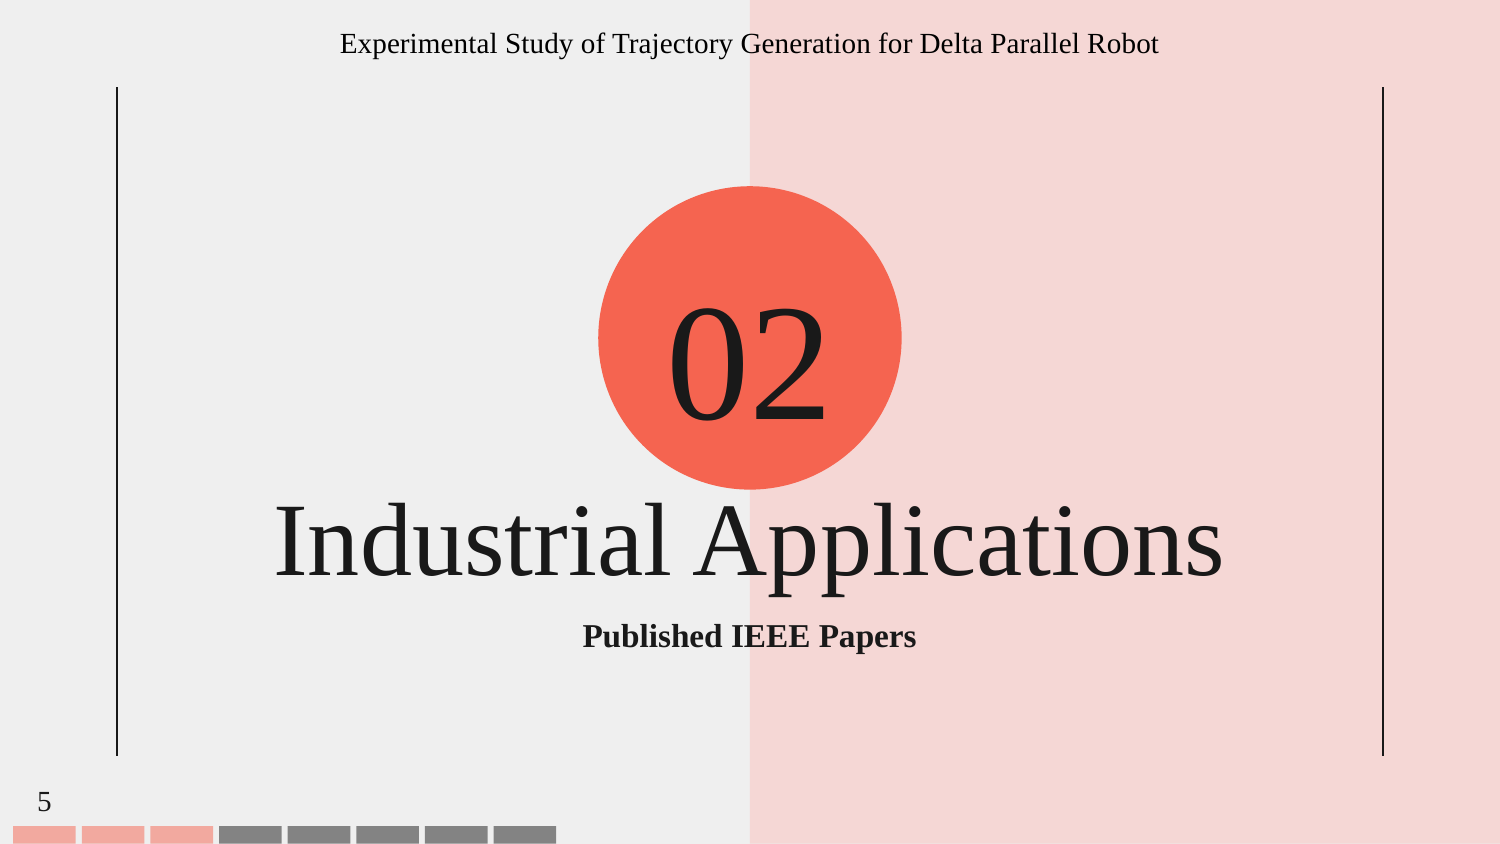

Experimental Study of Trajectory Generation for Delta Parallel Robot

02
# Industrial Applications
Published IEEE Papers
5